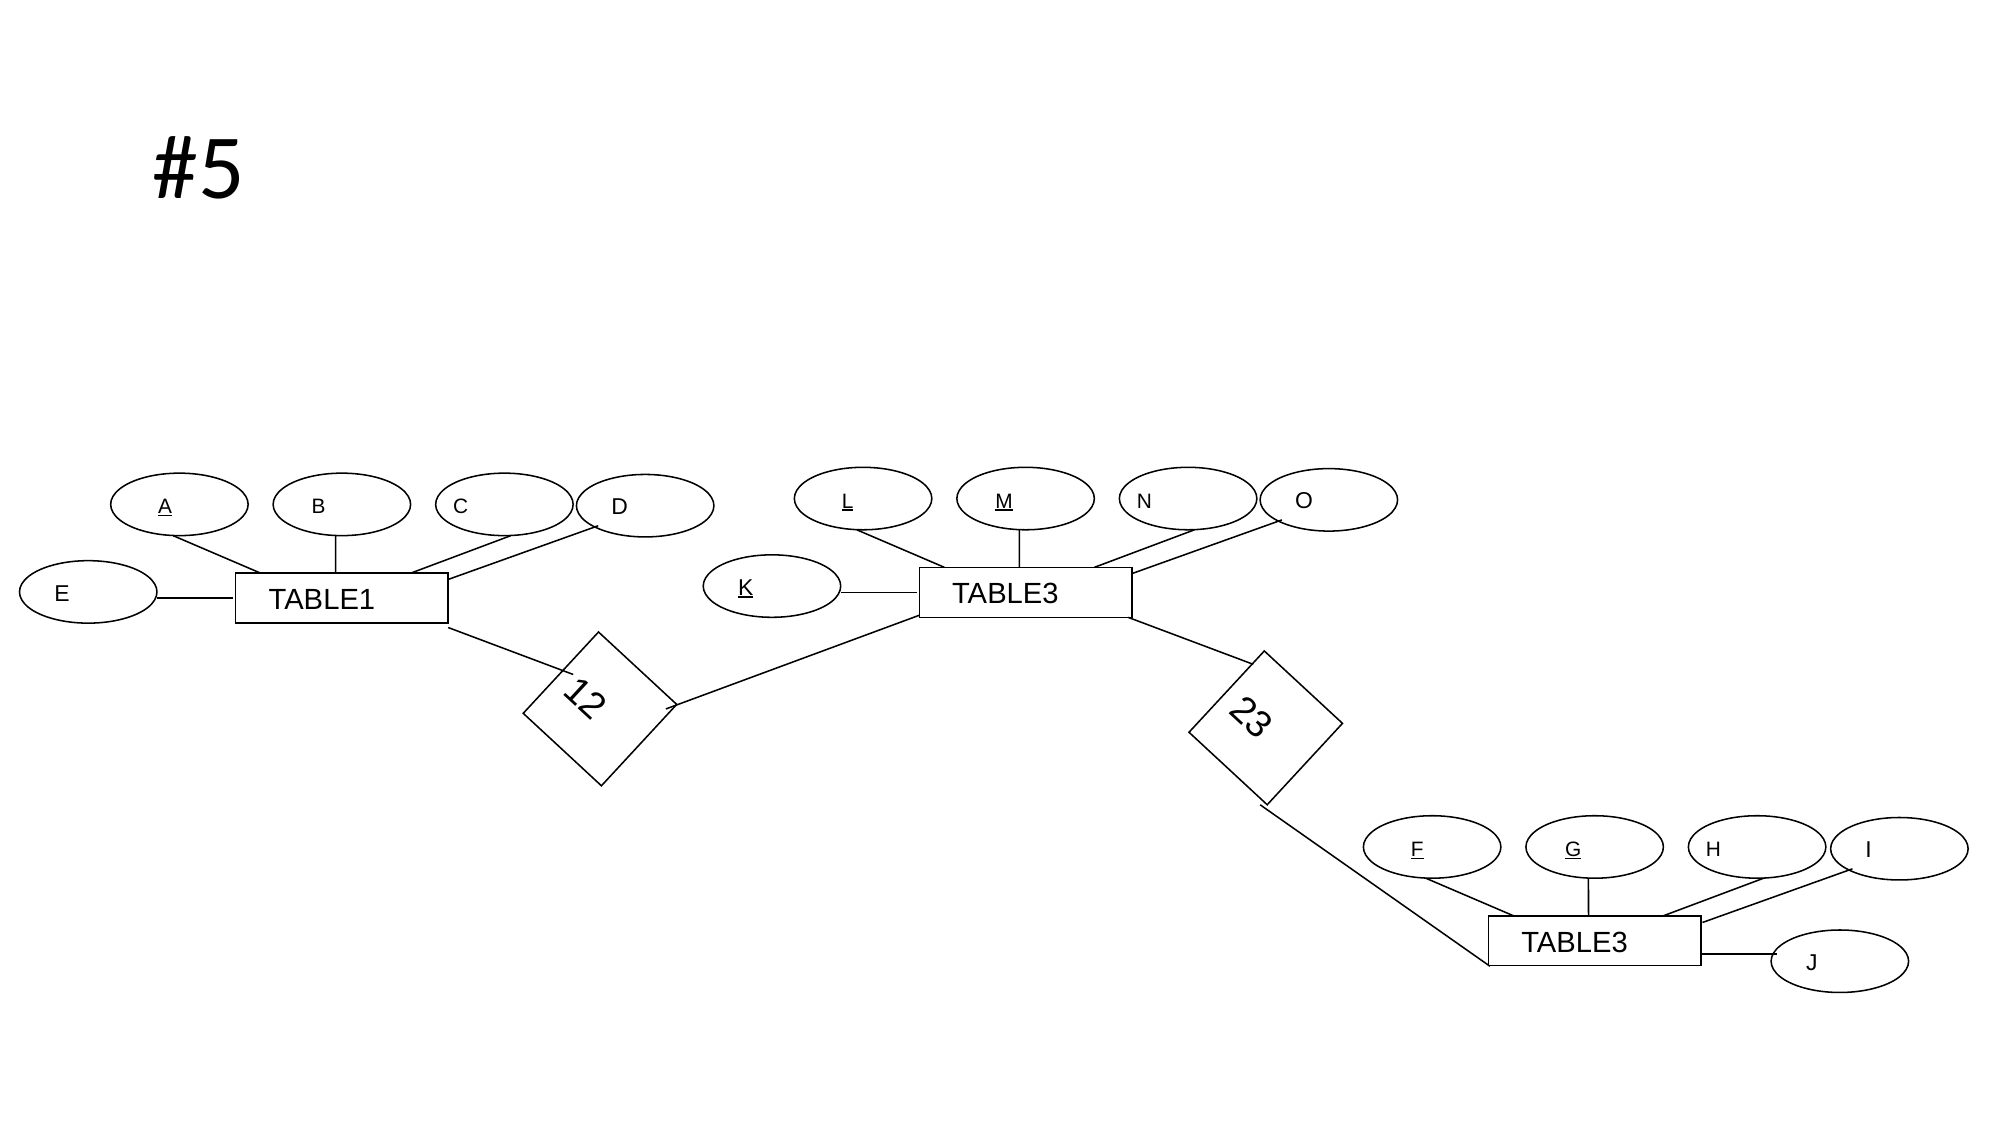

# #5

L

N

M

TABLE3
O

A

C

B

TABLE1
D

K
E

12
23

F

H

G

TABLE3
I

J